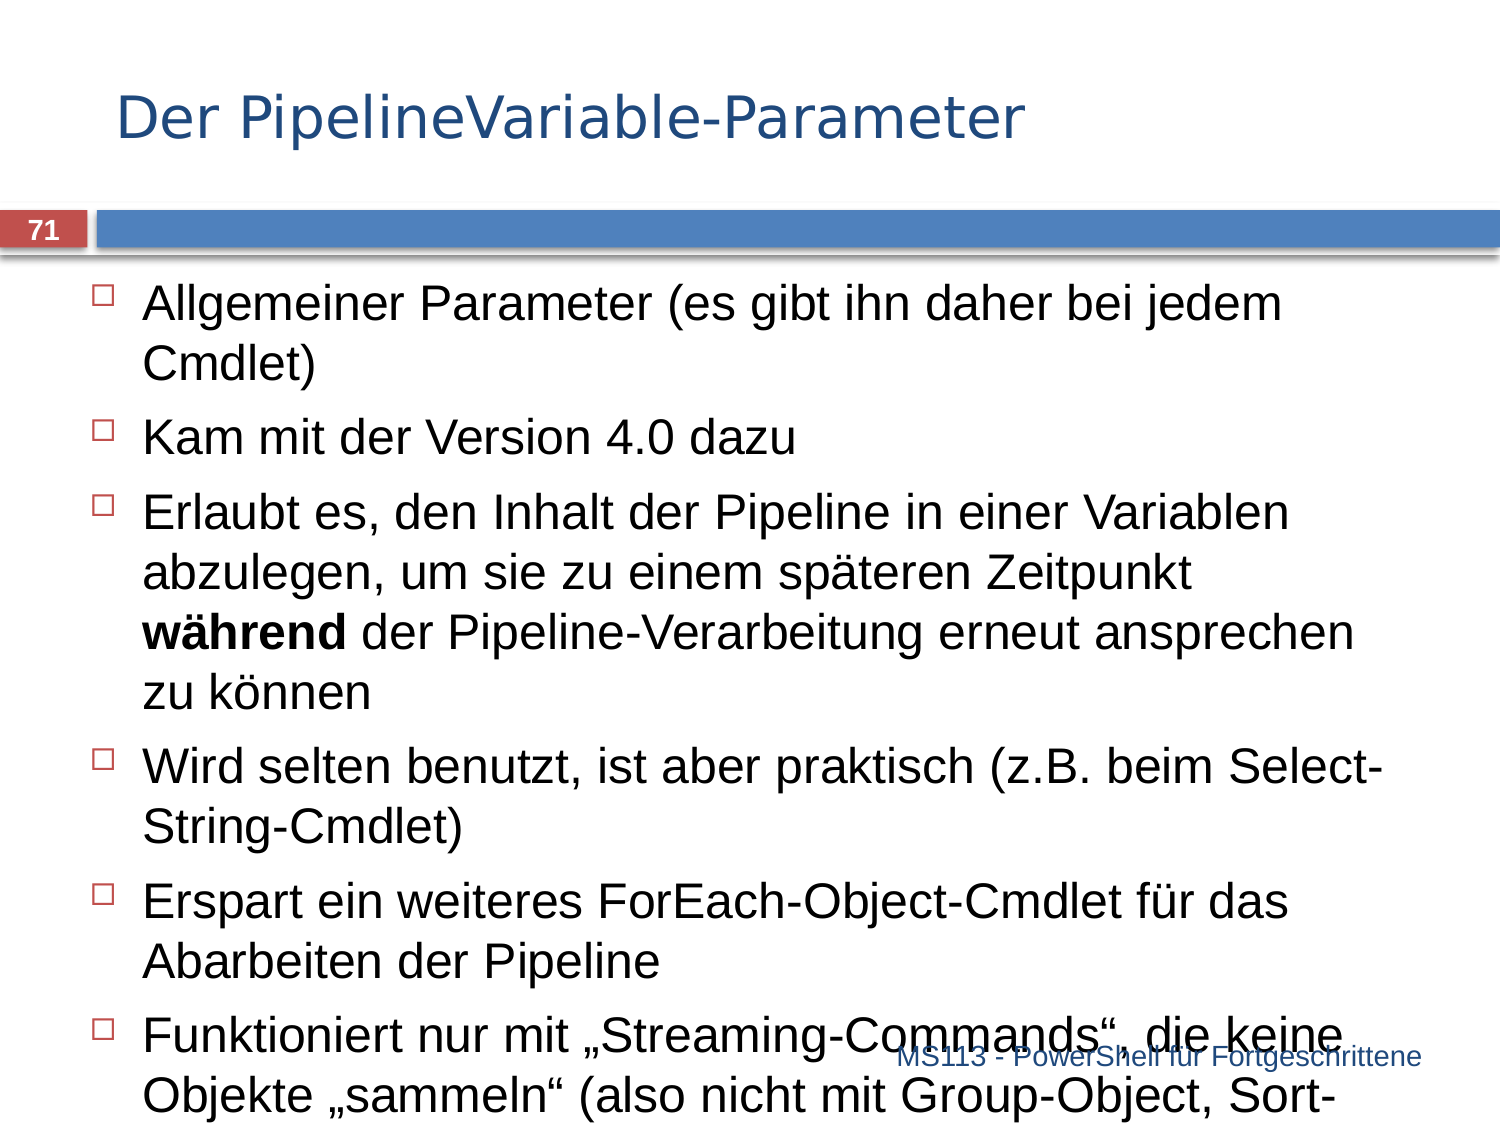

# Der PipelineVariable-Parameter
71
Allgemeiner Parameter (es gibt ihn daher bei jedem Cmdlet)
Kam mit der Version 4.0 dazu
Erlaubt es, den Inhalt der Pipeline in einer Variablen abzulegen, um sie zu einem späteren Zeitpunkt während der Pipeline-Verarbeitung erneut ansprechen zu können
Wird selten benutzt, ist aber praktisch (z.B. beim Select-String-Cmdlet)
Erspart ein weiteres ForEach-Object-Cmdlet für das Abarbeiten der Pipeline
Funktioniert nur mit „Streaming-Commands“, die keine Objekte „sammeln“ (also nicht mit Group-Object, Sort-Object usw.)
MS113 - PowerShell für Fortgeschrittene